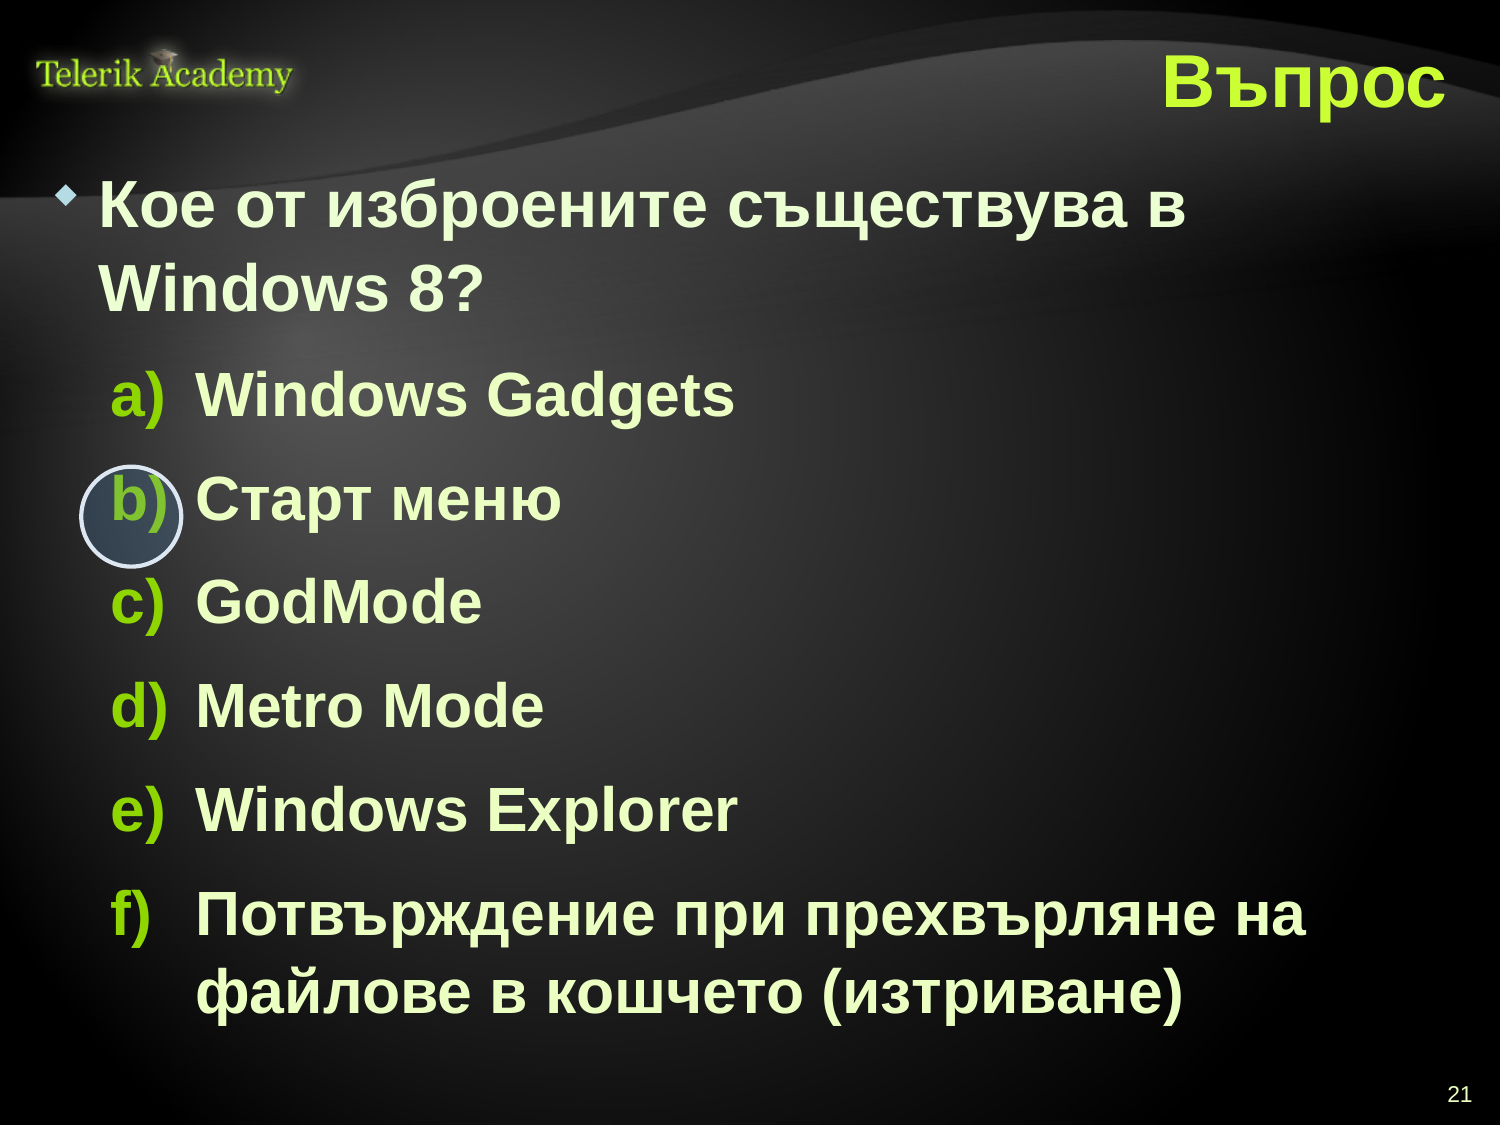

# Въпрос
Кое от изброените съществува в Windows 8?
Windows Gadgets
Старт меню
GodMode
Metro Mode
Windows Explorer
Потвърждение при прехвърляне на файлове в кошчето (изтриване)

21